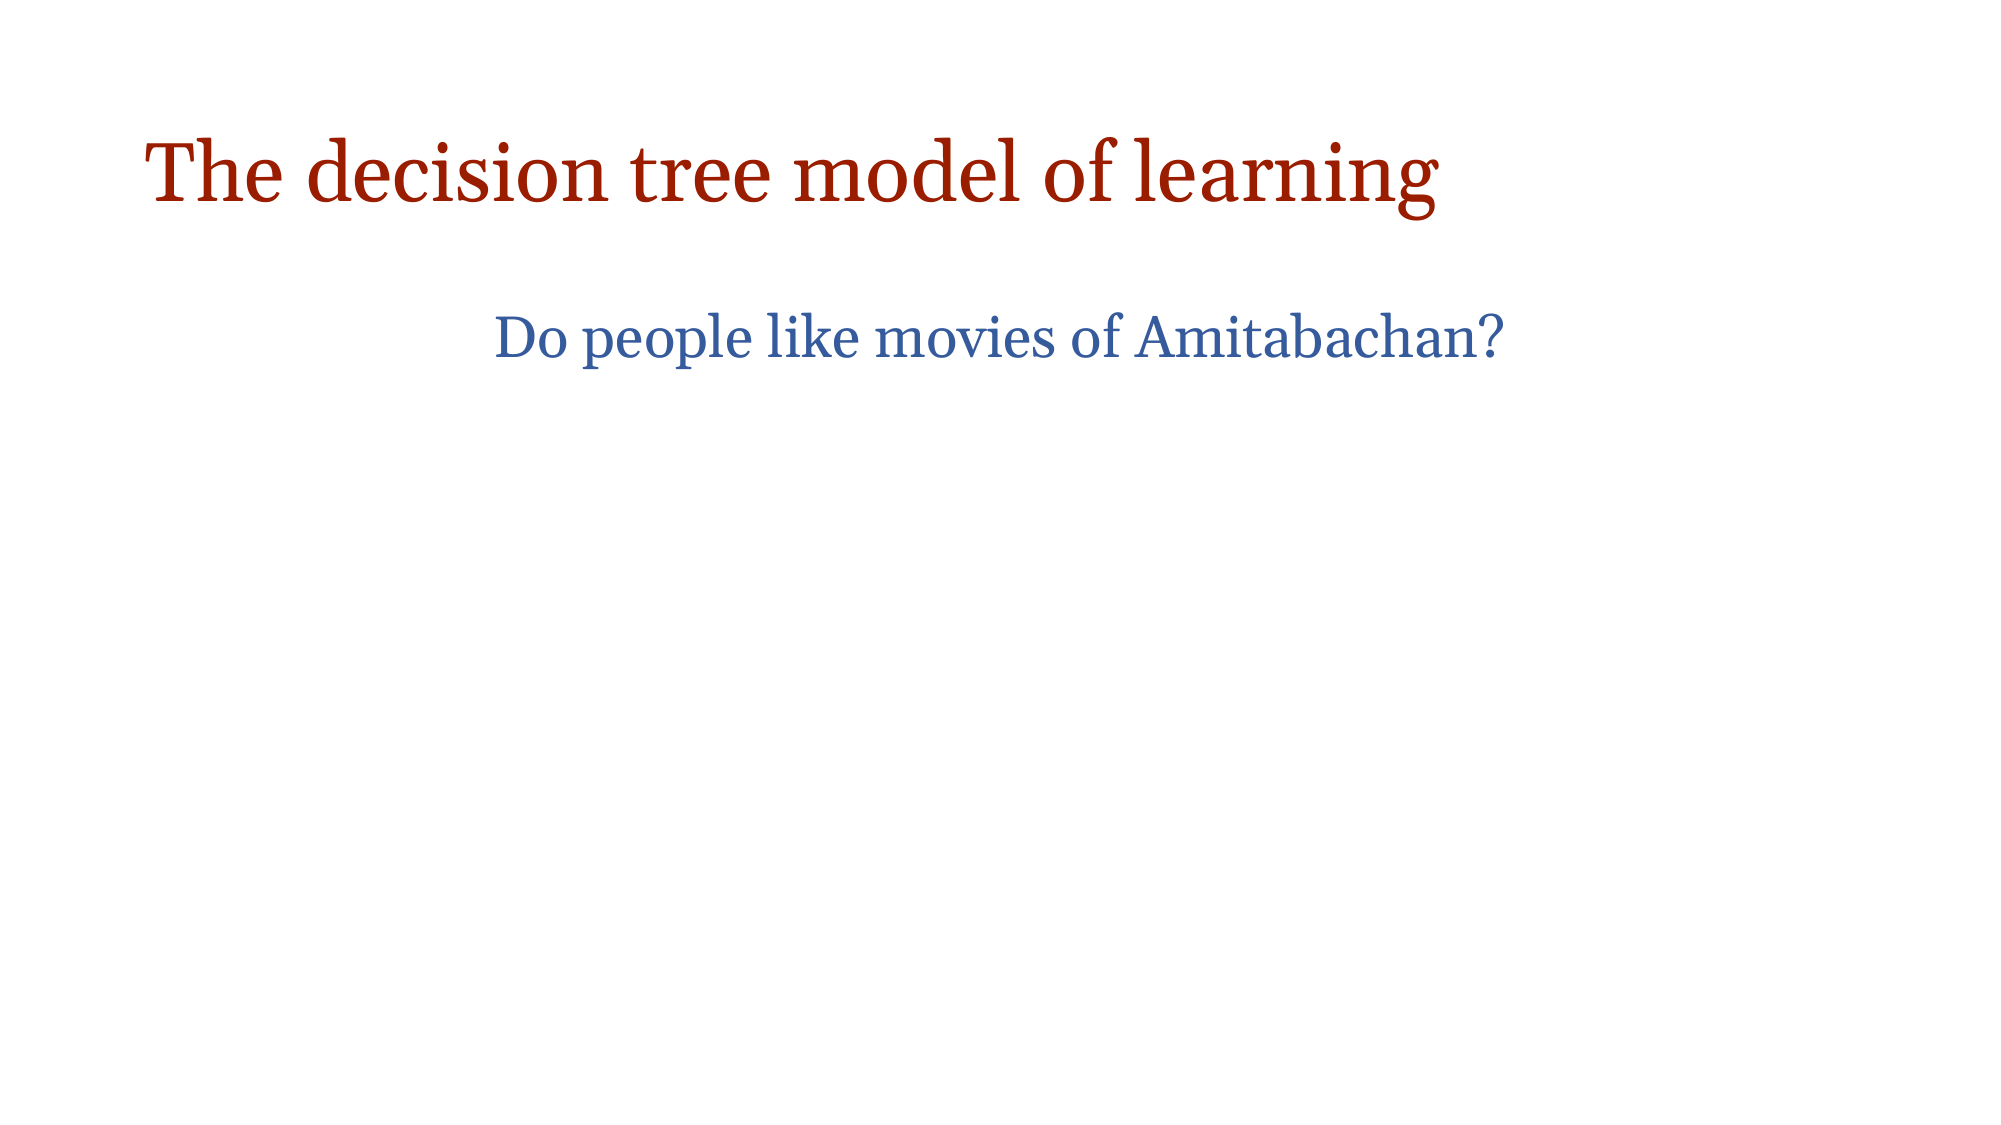

# The decision tree model of learning
Do people like movies of Amitabachan?